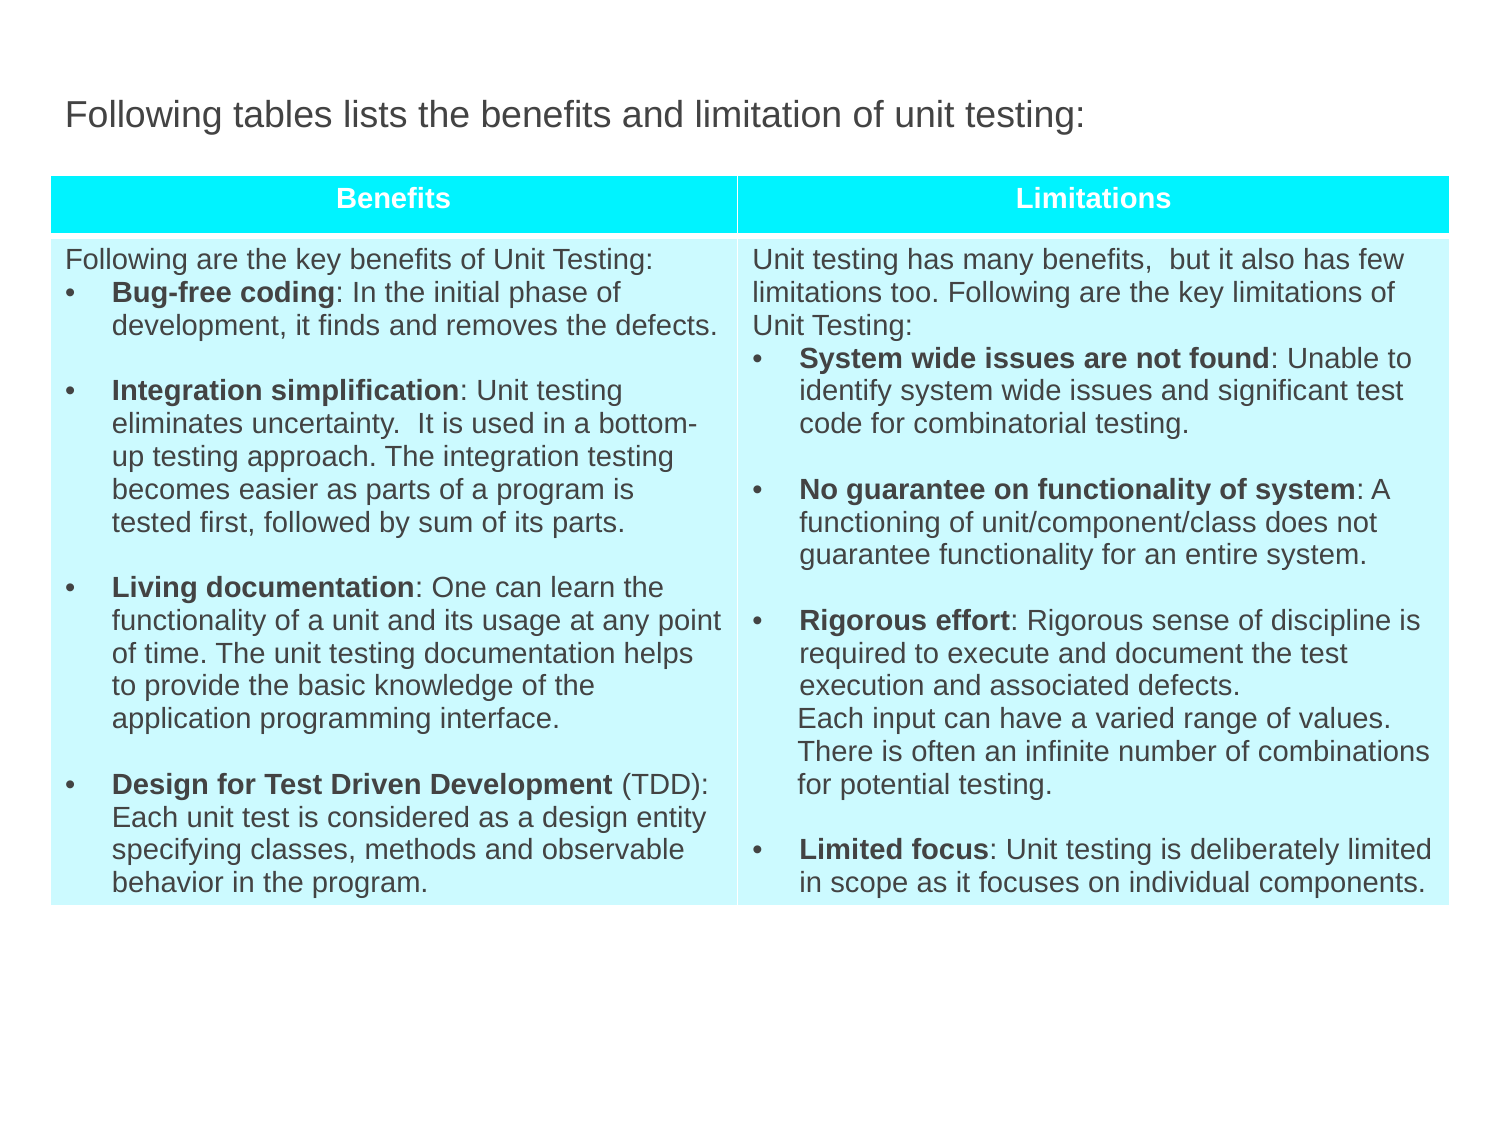

# Benefits and Limitations
Following tables lists the benefits and limitation of unit testing:
| Benefits | Limitations |
| --- | --- |
| Following are the key benefits of Unit Testing: Bug-free coding: In the initial phase of development, it finds and removes the defects. Integration simplification: Unit testing eliminates uncertainty. It is used in a bottom-up testing approach. The integration testing becomes easier as parts of a program is tested first, followed by sum of its parts. Living documentation: One can learn the functionality of a unit and its usage at any point of time. The unit testing documentation helps to provide the basic knowledge of the application programming interface. Design for Test Driven Development (TDD): Each unit test is considered as a design entity specifying classes, methods and observable behavior in the program. | Unit testing has many benefits, but it also has few limitations too. Following are the key limitations of Unit Testing: System wide issues are not found: Unable to identify system wide issues and significant test code for combinatorial testing. No guarantee on functionality of system: A functioning of unit/component/class does not guarantee functionality for an entire system. Rigorous effort: Rigorous sense of discipline is required to execute and document the test execution and associated defects. Each input can have a varied range of values. There is often an infinite number of combinations for potential testing. Limited focus: Unit testing is deliberately limited in scope as it focuses on individual components. |